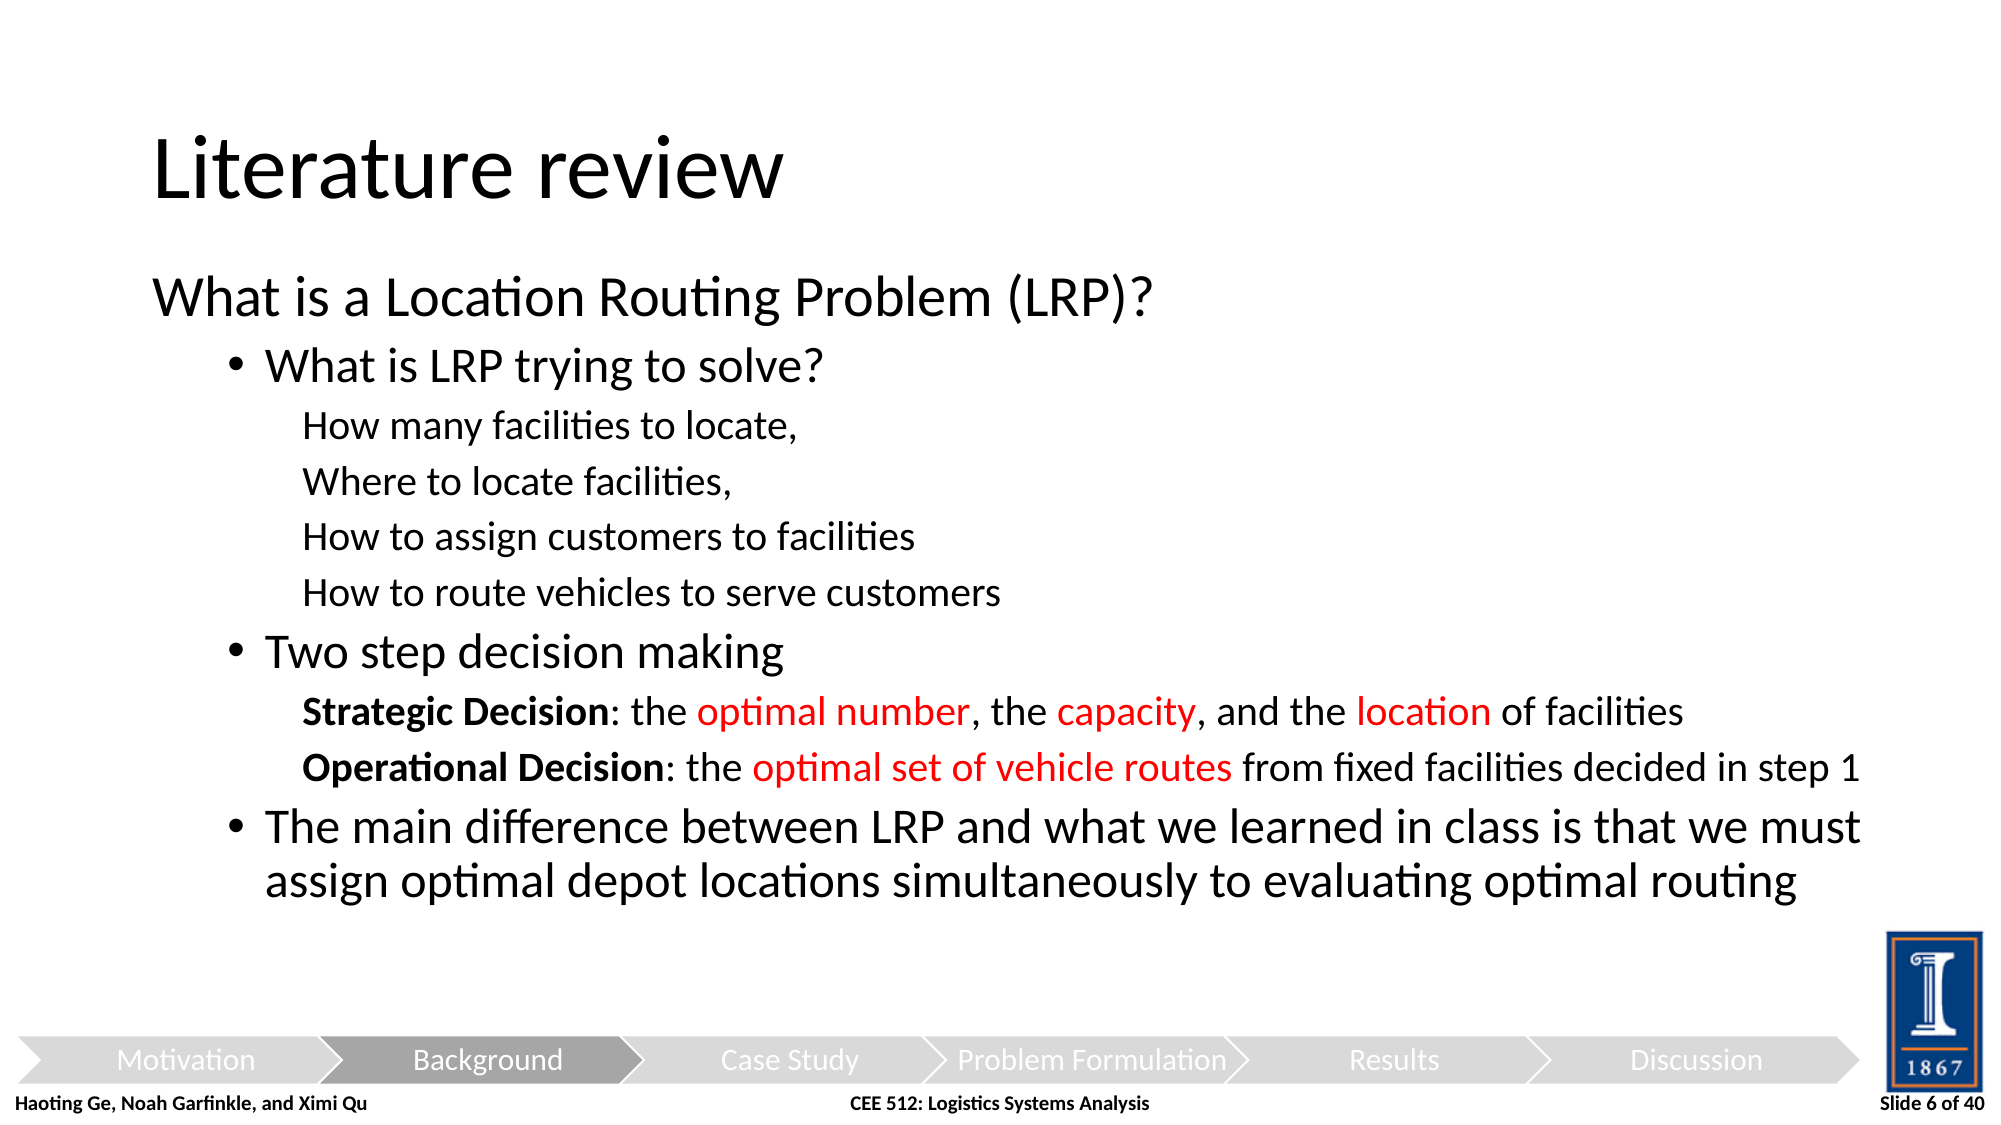

# Literature review
What is a Location Routing Problem (LRP)?
What is LRP trying to solve?
How many facilities to locate,
Where to locate facilities,
How to assign customers to facilities
How to route vehicles to serve customers
Two step decision making
Strategic Decision: the optimal number, the capacity, and the location of facilities
Operational Decision: the optimal set of vehicle routes from fixed facilities decided in step 1
The main difference between LRP and what we learned in class is that we must assign optimal depot locations simultaneously to evaluating optimal routing

Motivation
Background
Case Study
Problem Formulation
Results
Discussion
| Haoting Ge, Noah Garfinkle, and Ximi Qu | CEE 512: Logistics Systems Analysis | Slide 6 of 40 |
| --- | --- | --- |